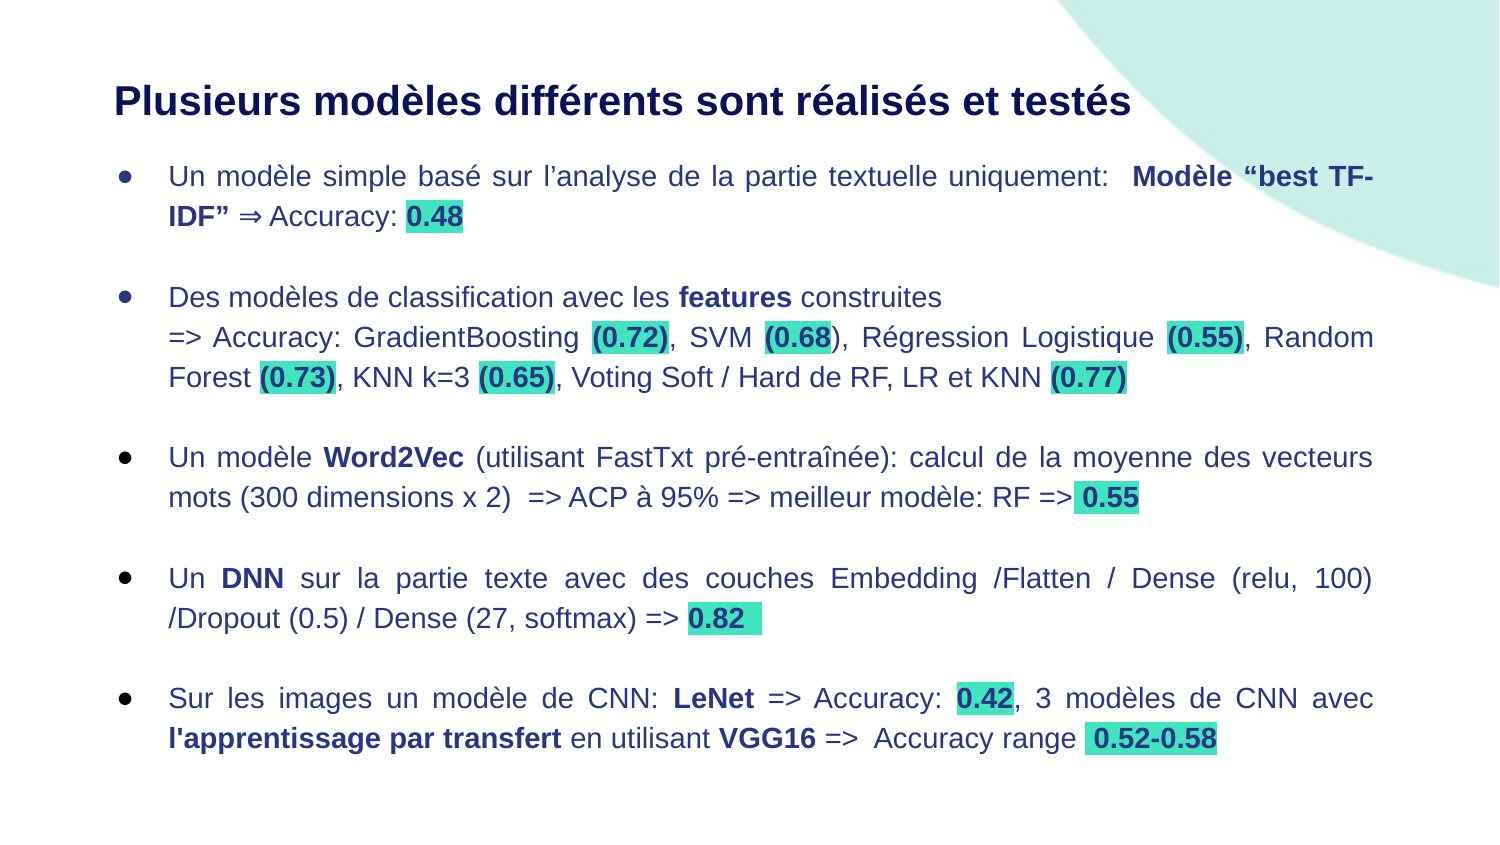

# Plusieurs modèles différents sont réalisés et testés
Un modèle simple basé sur l’analyse de la partie textuelle uniquement:  Modèle “best TF-IDF” ⇒ Accuracy: 0.48

Des modèles de classification avec les features construites
=> Accuracy: GradientBoosting (0.72), SVM (0.68), Régression Logistique (0.55), Random Forest (0.73), KNN k=3 (0.65), Voting Soft / Hard de RF, LR et KNN (0.77)

Un modèle Word2Vec (utilisant FastTxt pré-entraînée): calcul de la moyenne des vecteurs mots (300 dimensions x 2)  => ACP à 95% => meilleur modèle: RF => 0.55

Un DNN sur la partie texte avec des couches Embedding /Flatten / Dense (relu, 100) /Dropout (0.5) / Dense (27, softmax) => 0.82

Sur les images un modèle de CNN: LeNet => Accuracy: 0.42, 3 modèles de CNN avec l'apprentissage par transfert en utilisant VGG16 =>  Accuracy range  0.52-0.58